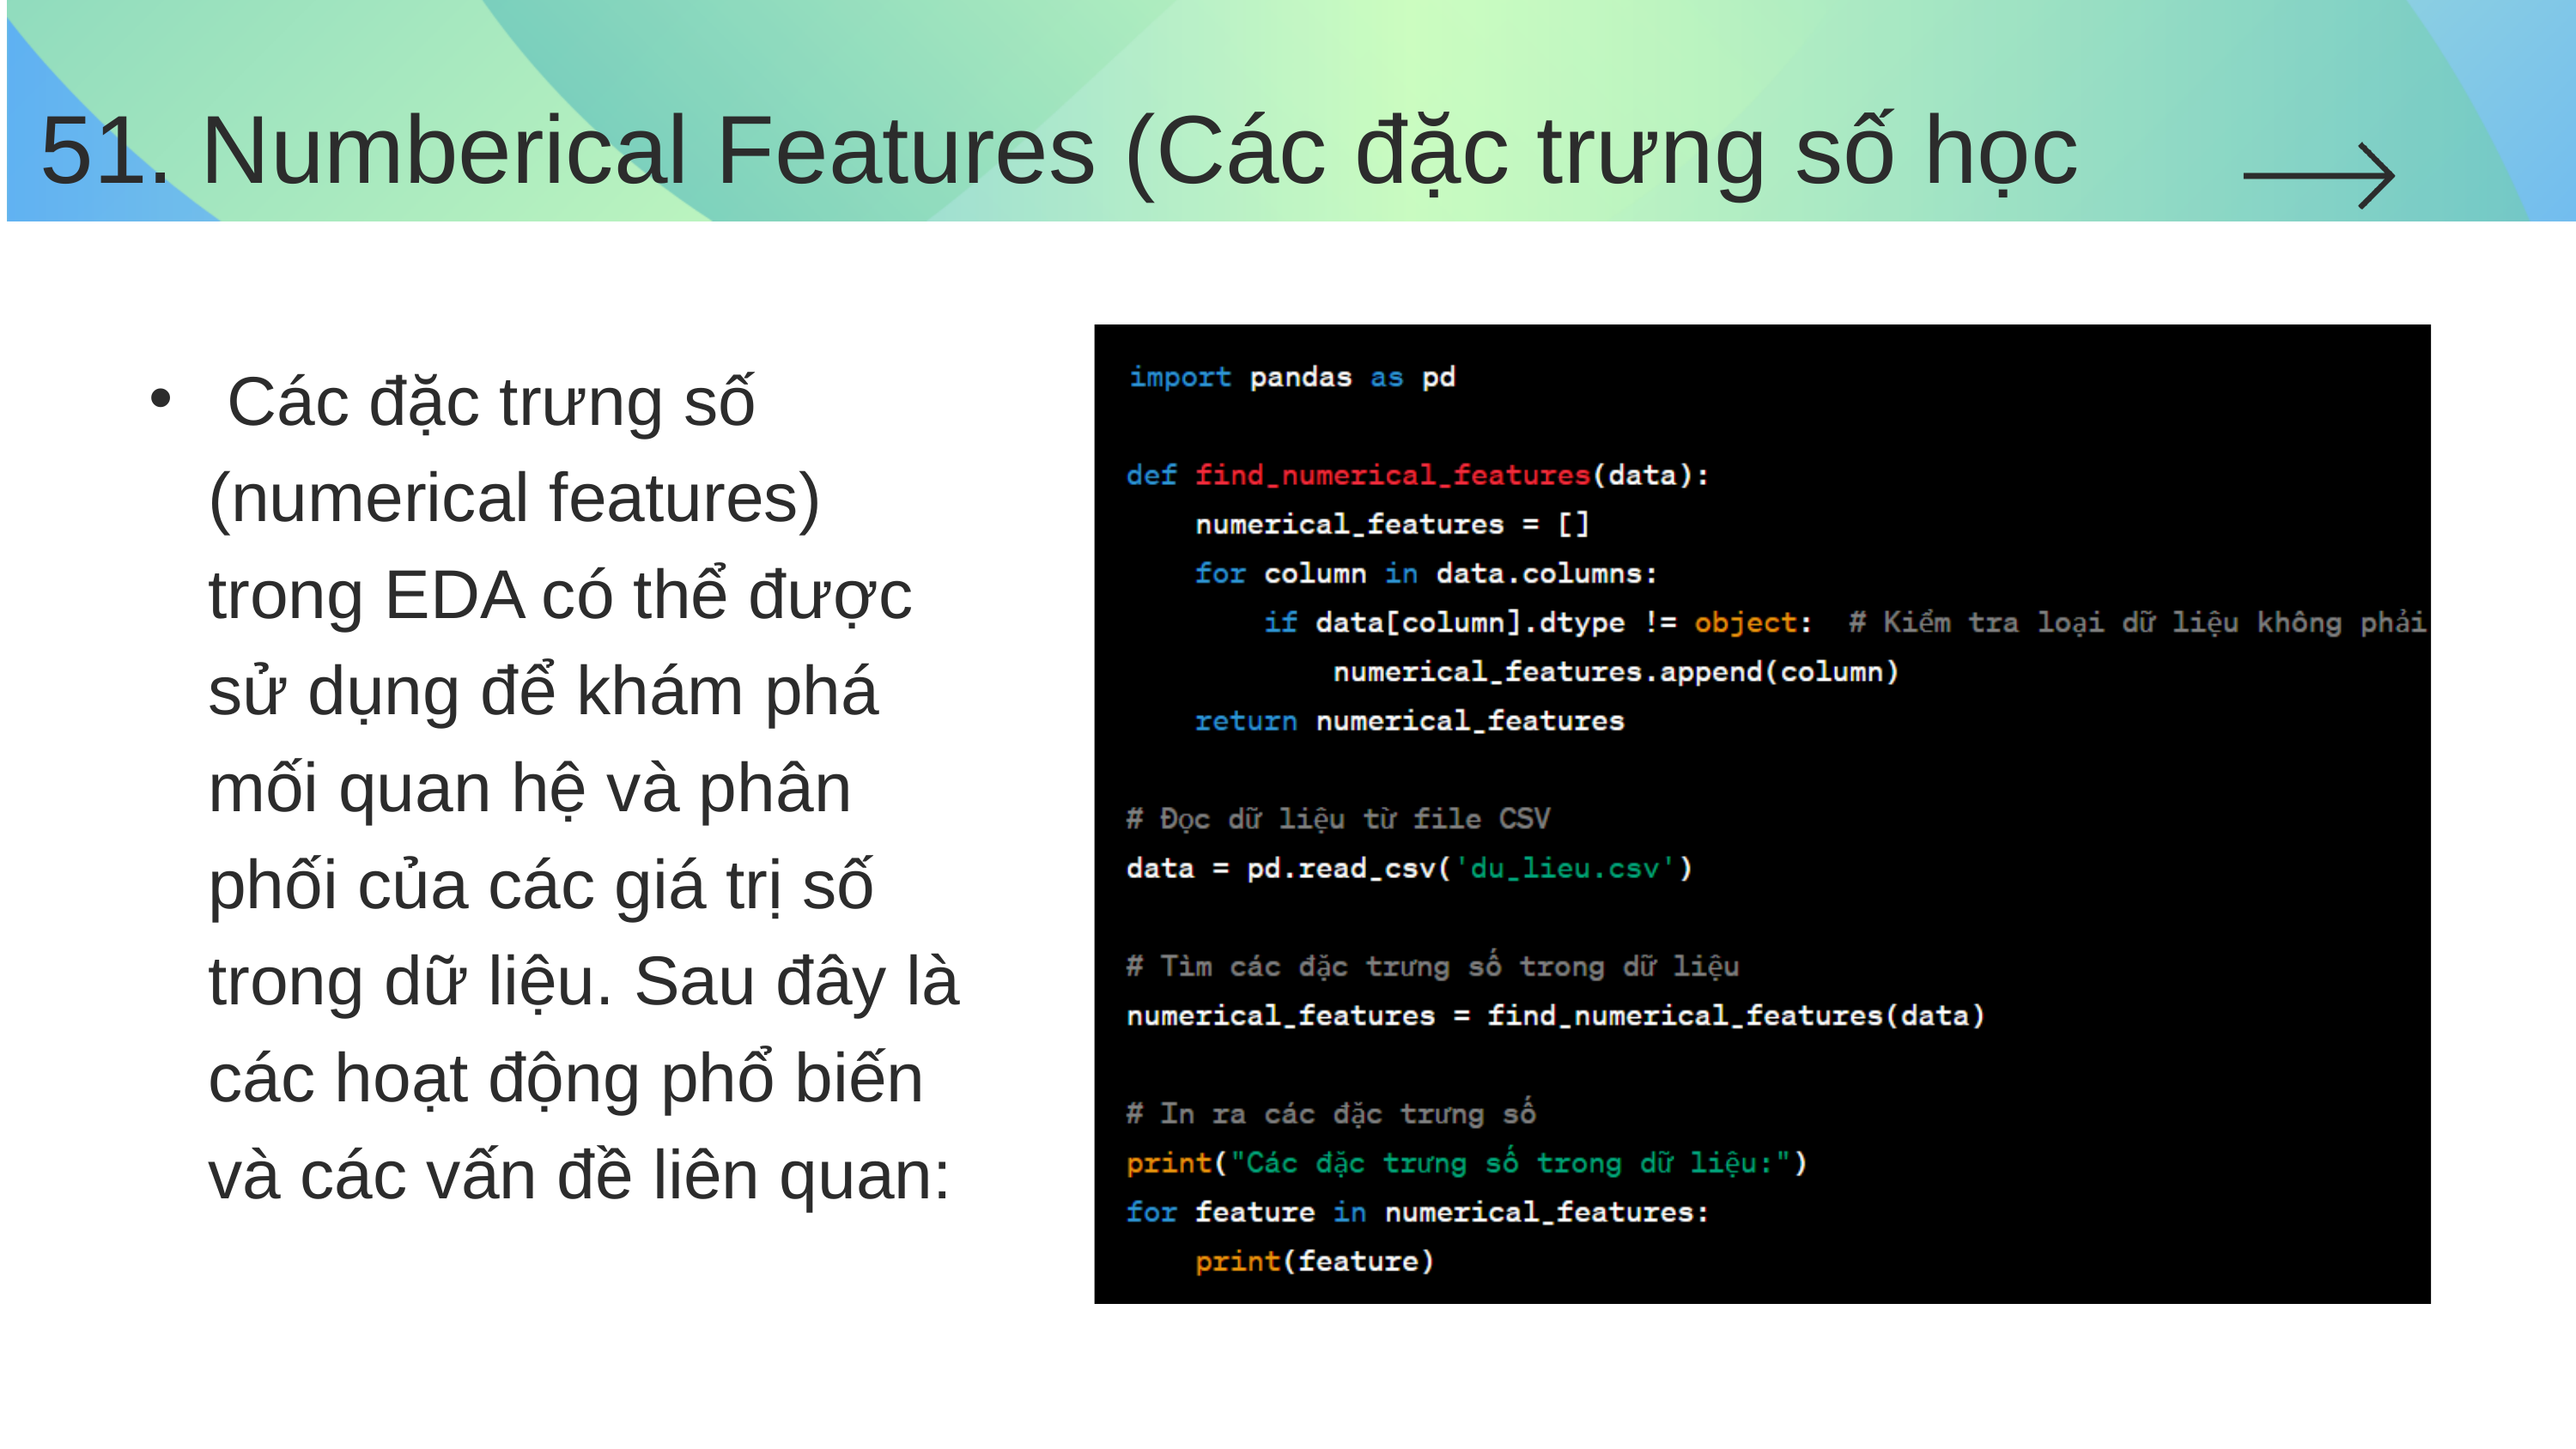

51. Numberical Features (Các đặc trưng số học

 Các đặc trưng số (numerical features) trong EDA có thể được sử dụng để khám phá mối quan hệ và phân phối của các giá trị số trong dữ liệu. Sau đây là các hoạt động phổ biến và các vấn đề liên quan: